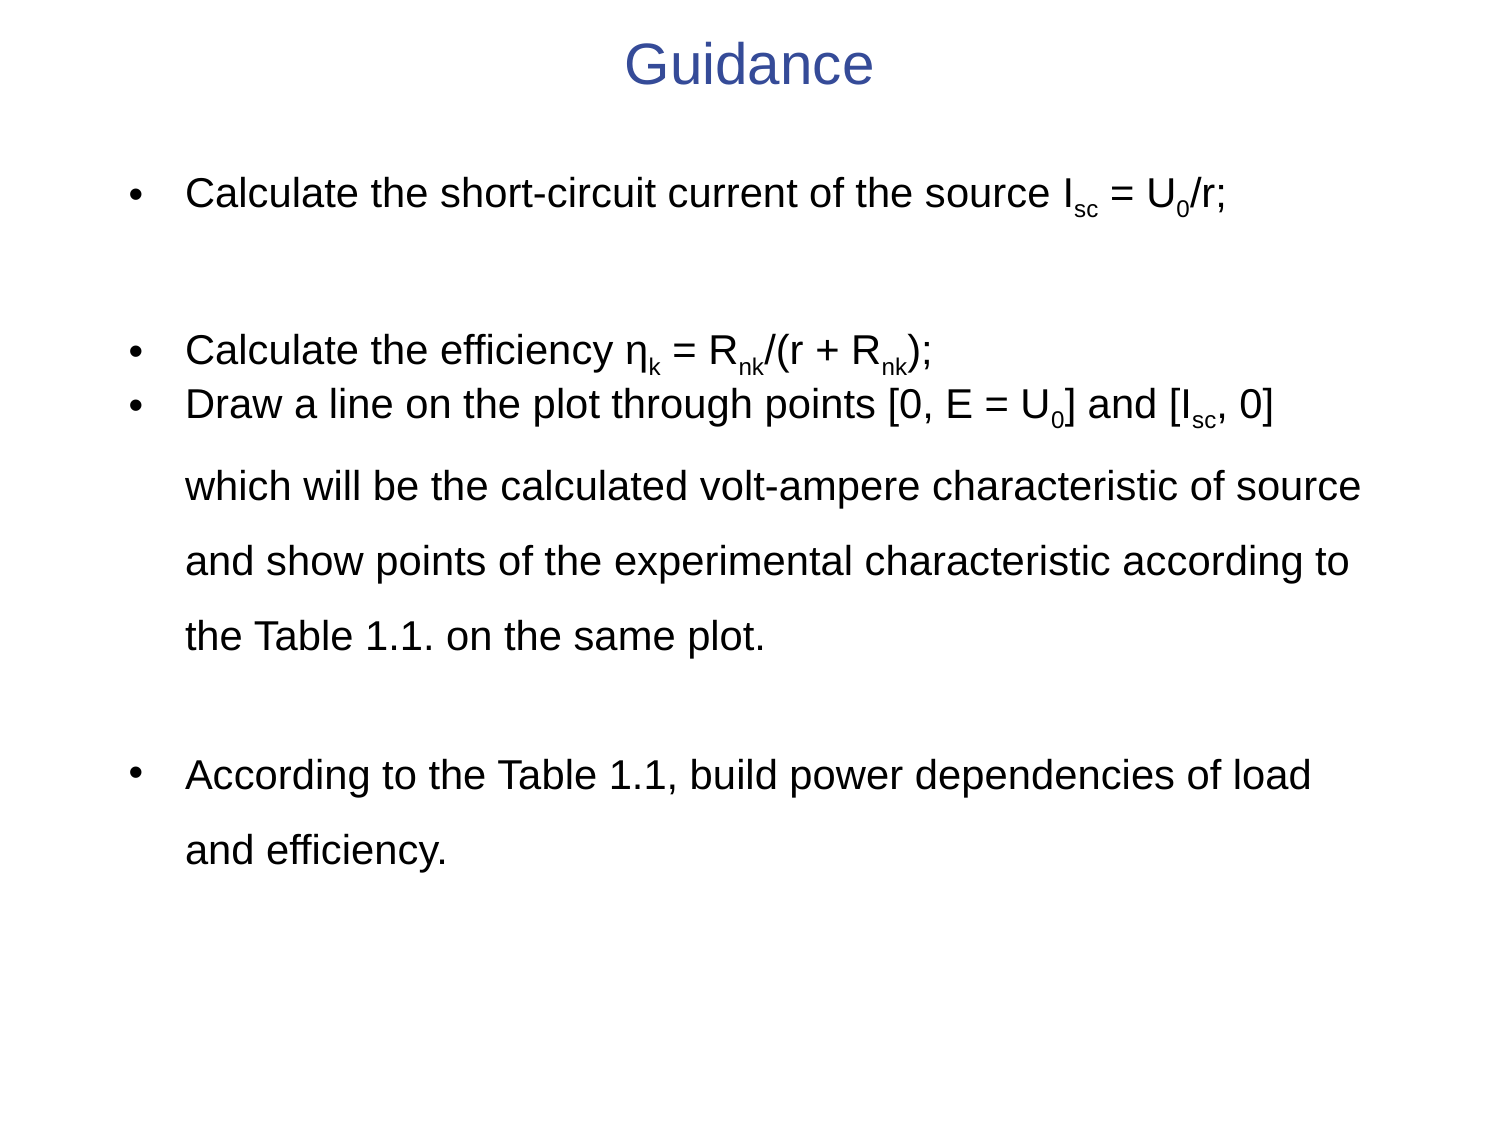

# Guidance
Calculate the short-circuit current of the source Isc = U0/r;
Calculate the efficiency ηk = Rnk/(r + Rnk);
Draw a line on the plot through points [0, E = U0] and [Isc, 0] which will be the calculated volt-ampere characteristic of source and show points of the experimental characteristic according to the Table 1.1. on the same plot.
According to the Table 1.1, build power dependencies of load and efficiency.
12